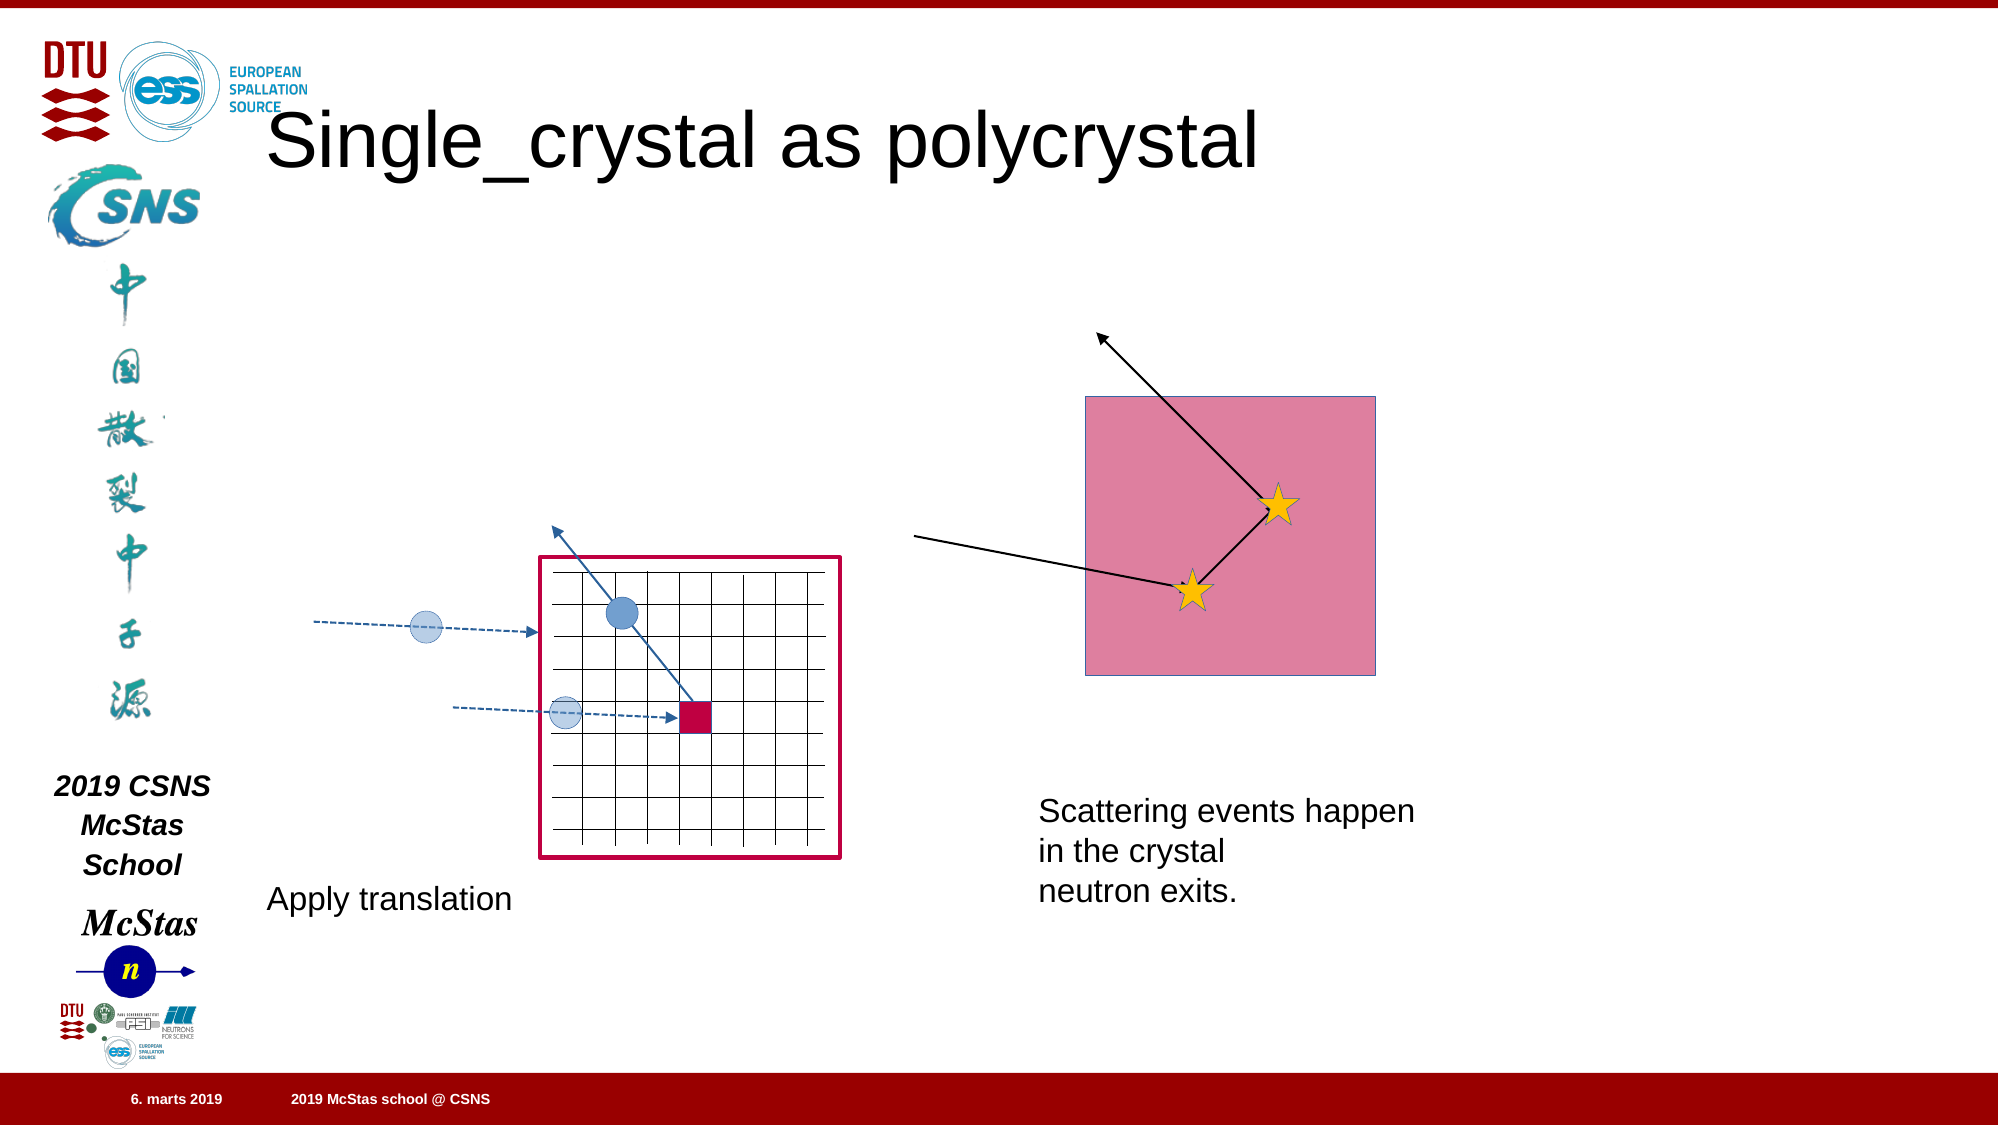

Single_crystal as polycrystal

Scattering events happen
in the crystal
neutron exits.

Apply translation
7